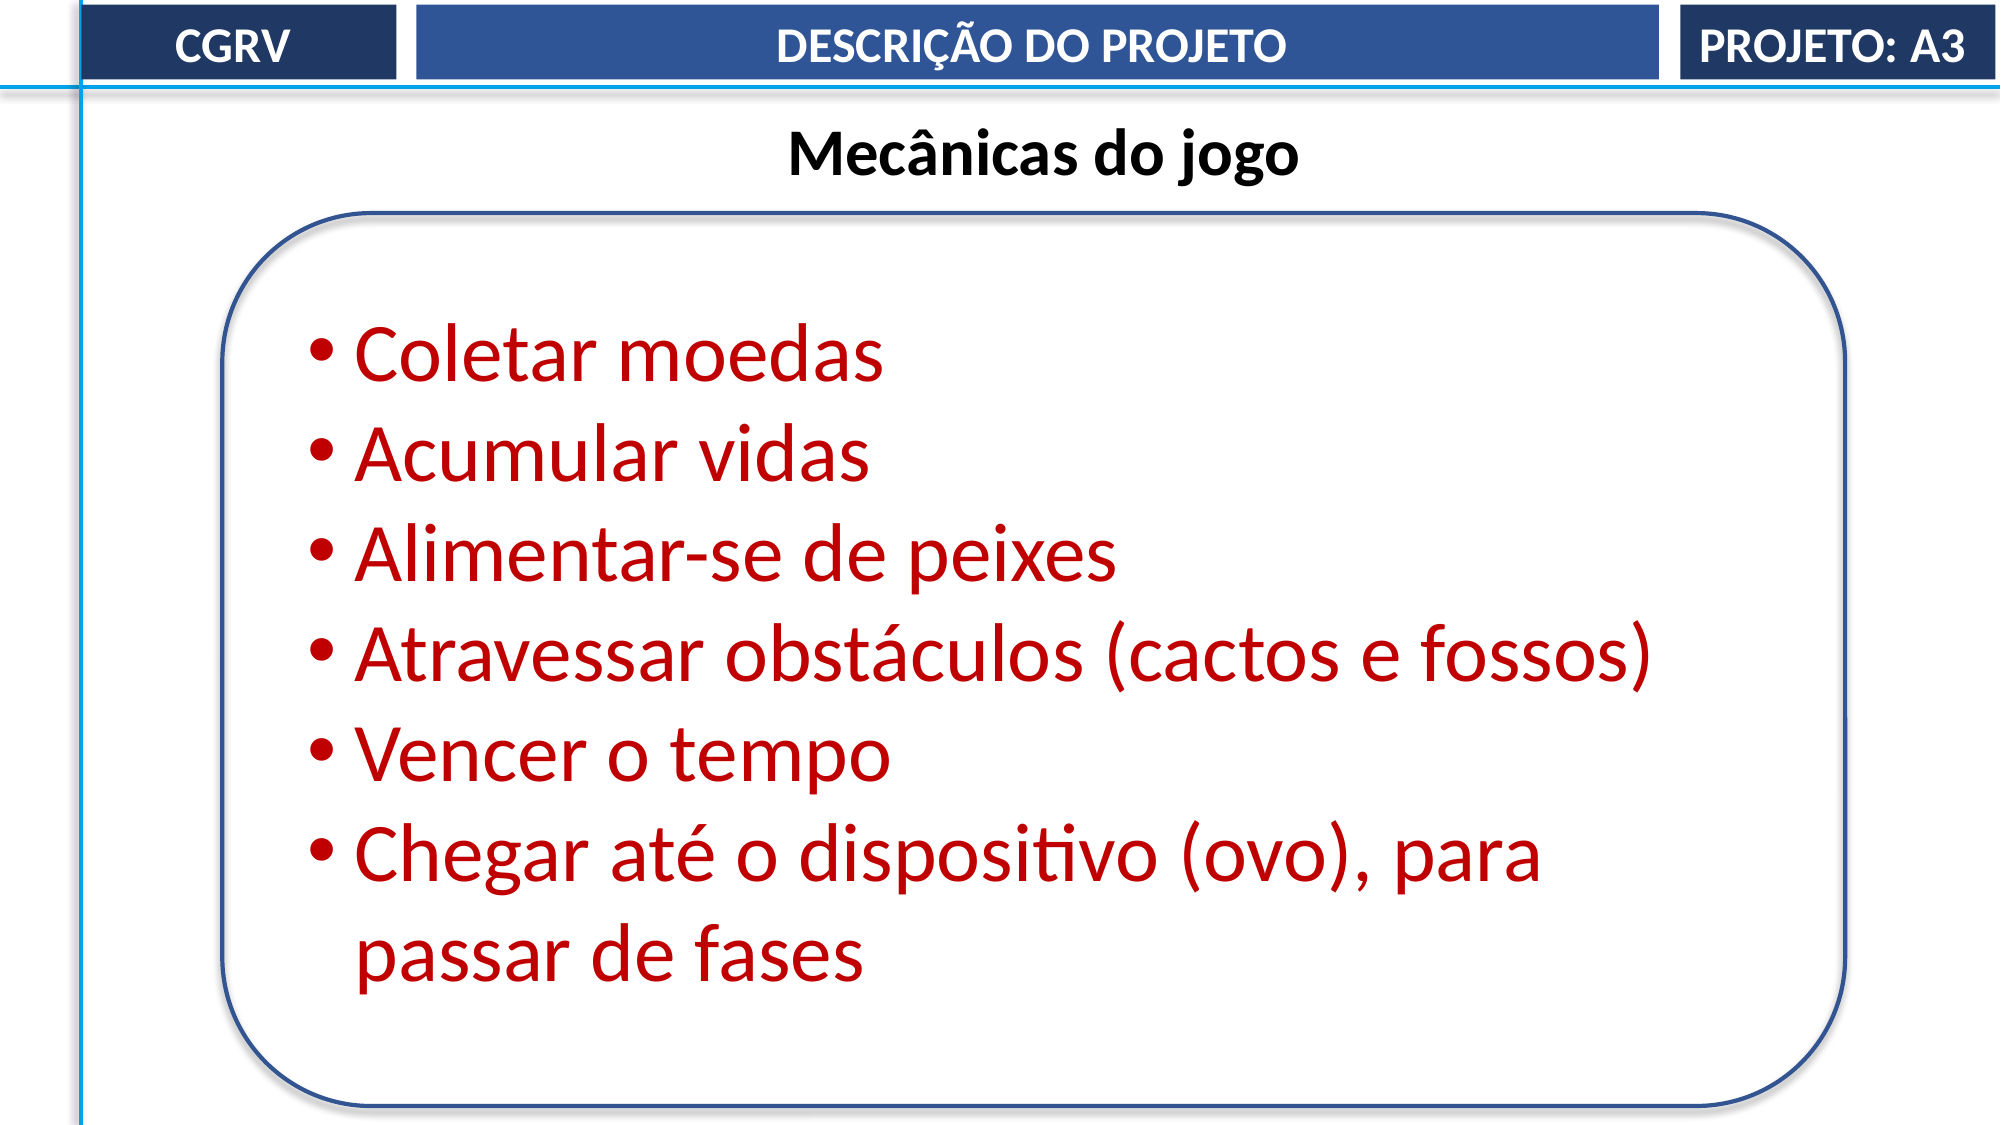

DESCRIÇÃO DO PROJETO
CGRV
PROJETO: A3
                                             Mecânicas do jogo

Coletar moedas
Acumular vidas
Alimentar-se de peixes
Atravessar obstáculos (cactos e fossos)
Vencer o tempo
Chegar até o dispositivo (ovo), para passar de fases